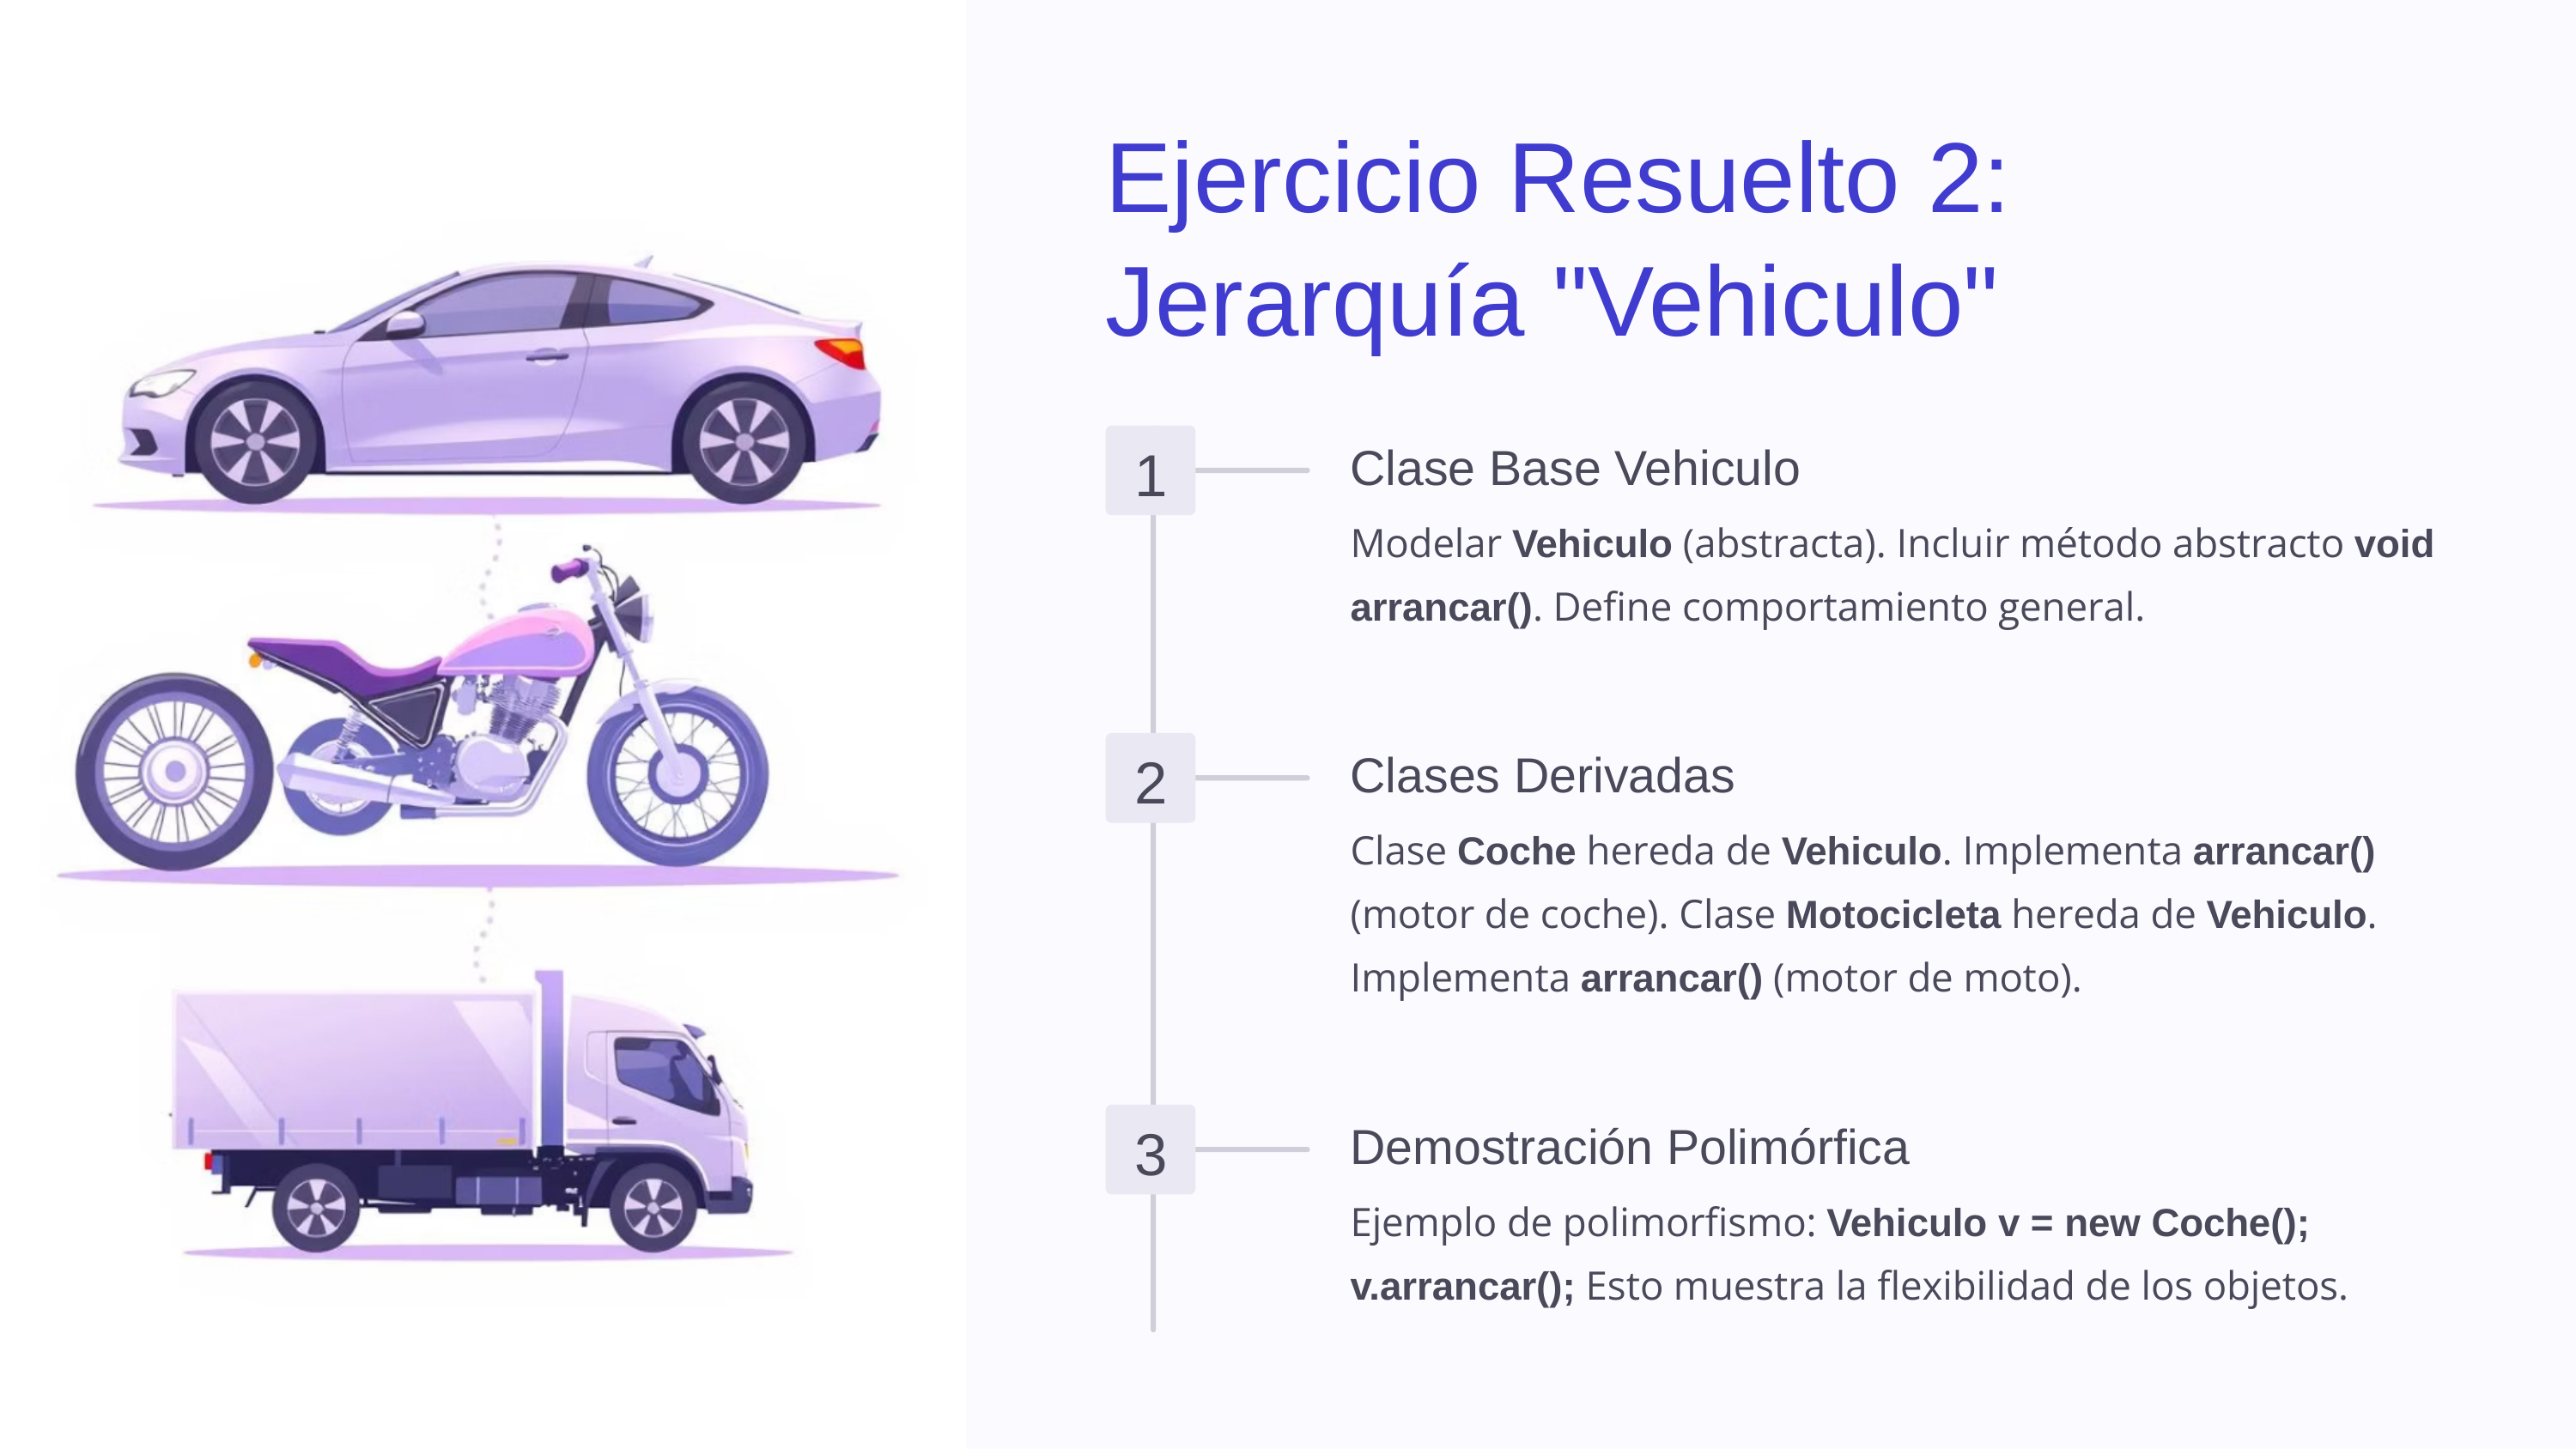

Ejercicio Resuelto 2: Jerarquía "Vehiculo"

Clase Base Vehiculo
1

Modelar Vehiculo (abstracta). Incluir método abstracto void arrancar(). Define comportamiento general.

Clases Derivadas
2

Clase Coche hereda de Vehiculo. Implementa arrancar() (motor de coche). Clase Motocicleta hereda de Vehiculo. Implementa arrancar() (motor de moto).

Demostración Polimórfica
3

Ejemplo de polimorfismo: Vehiculo v = new Coche(); v.arrancar(); Esto muestra la flexibilidad de los objetos.